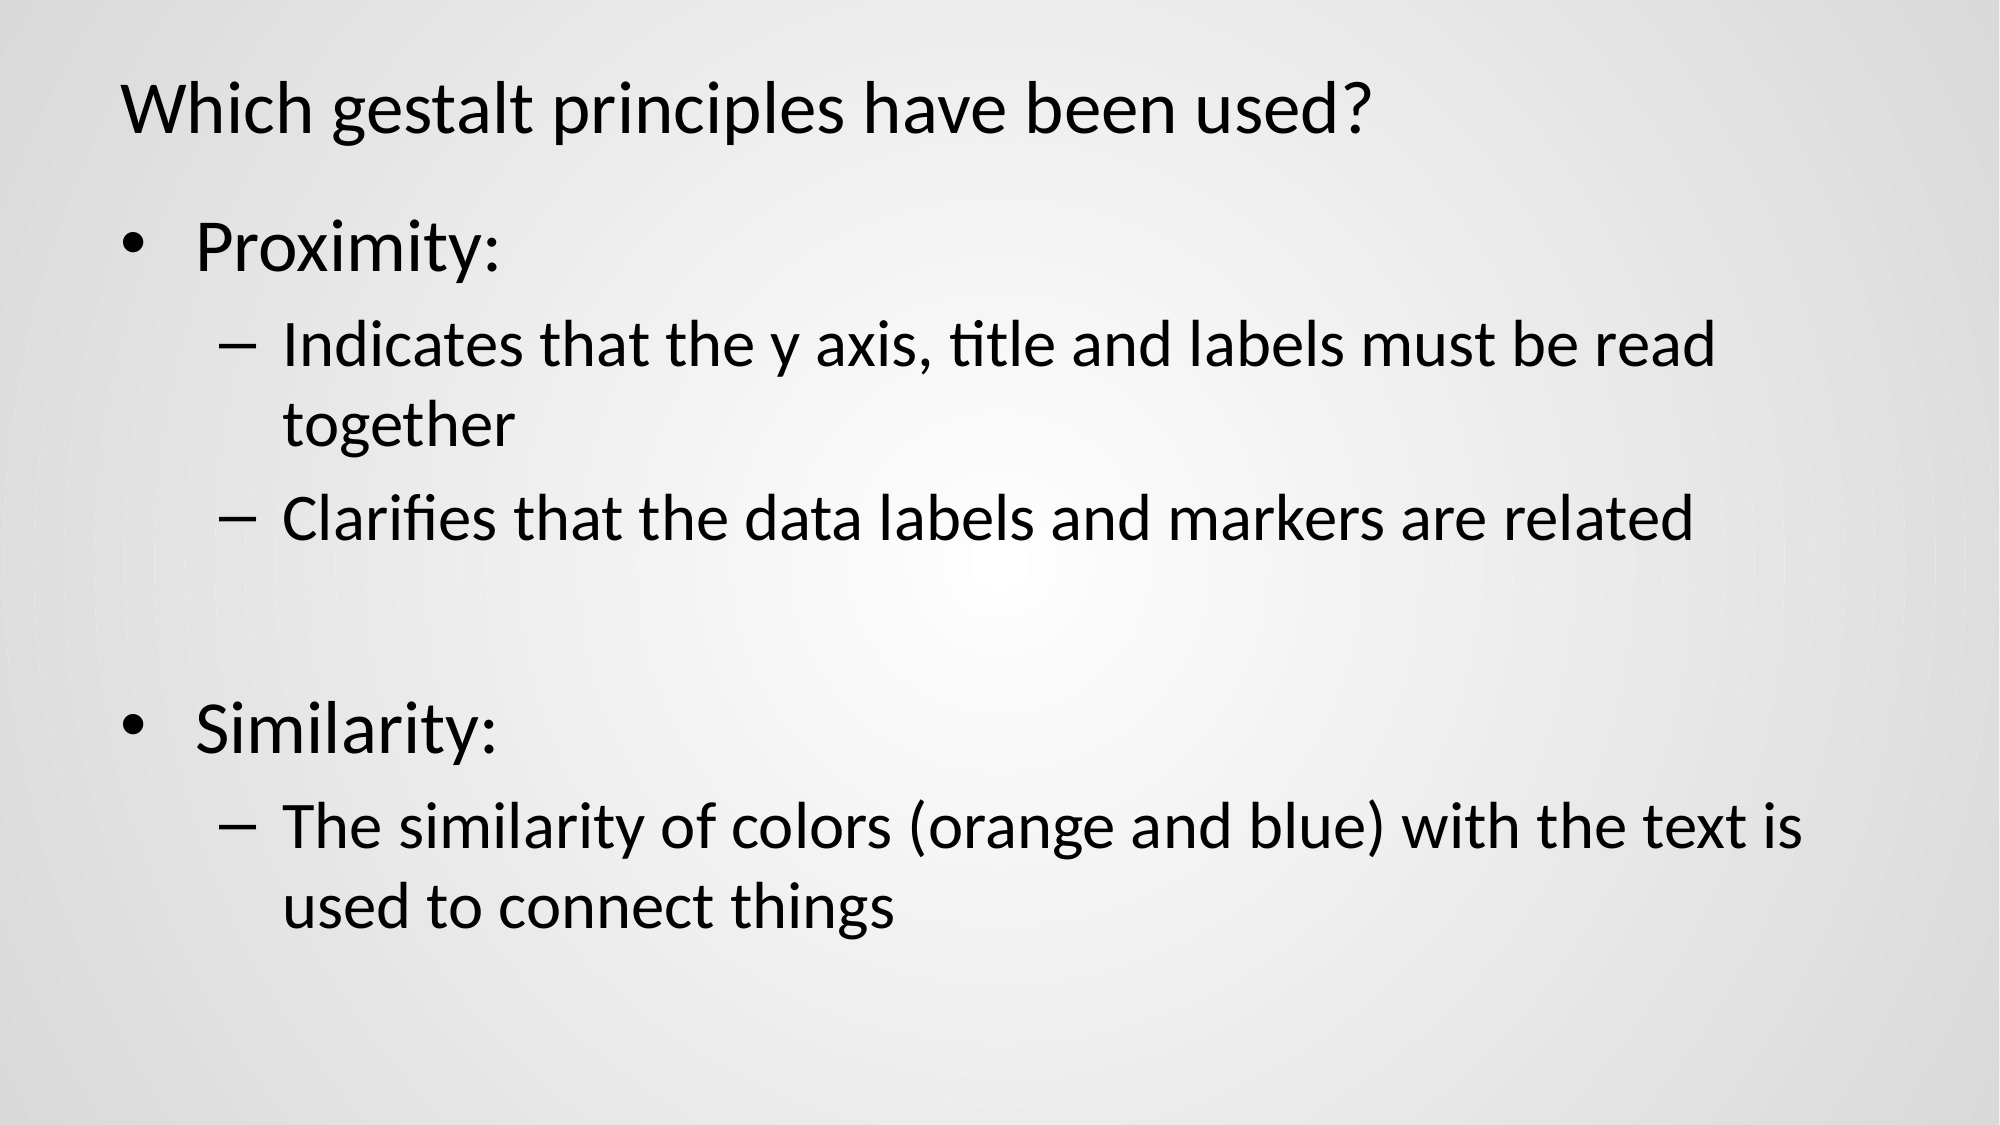

# Which gestalt principles have been used?
Proximity:
Indicates that the y axis, title and labels must be read together
Clarifies that the data labels and markers are related

Similarity:
The similarity of colors (orange and blue) with the text is used to connect things